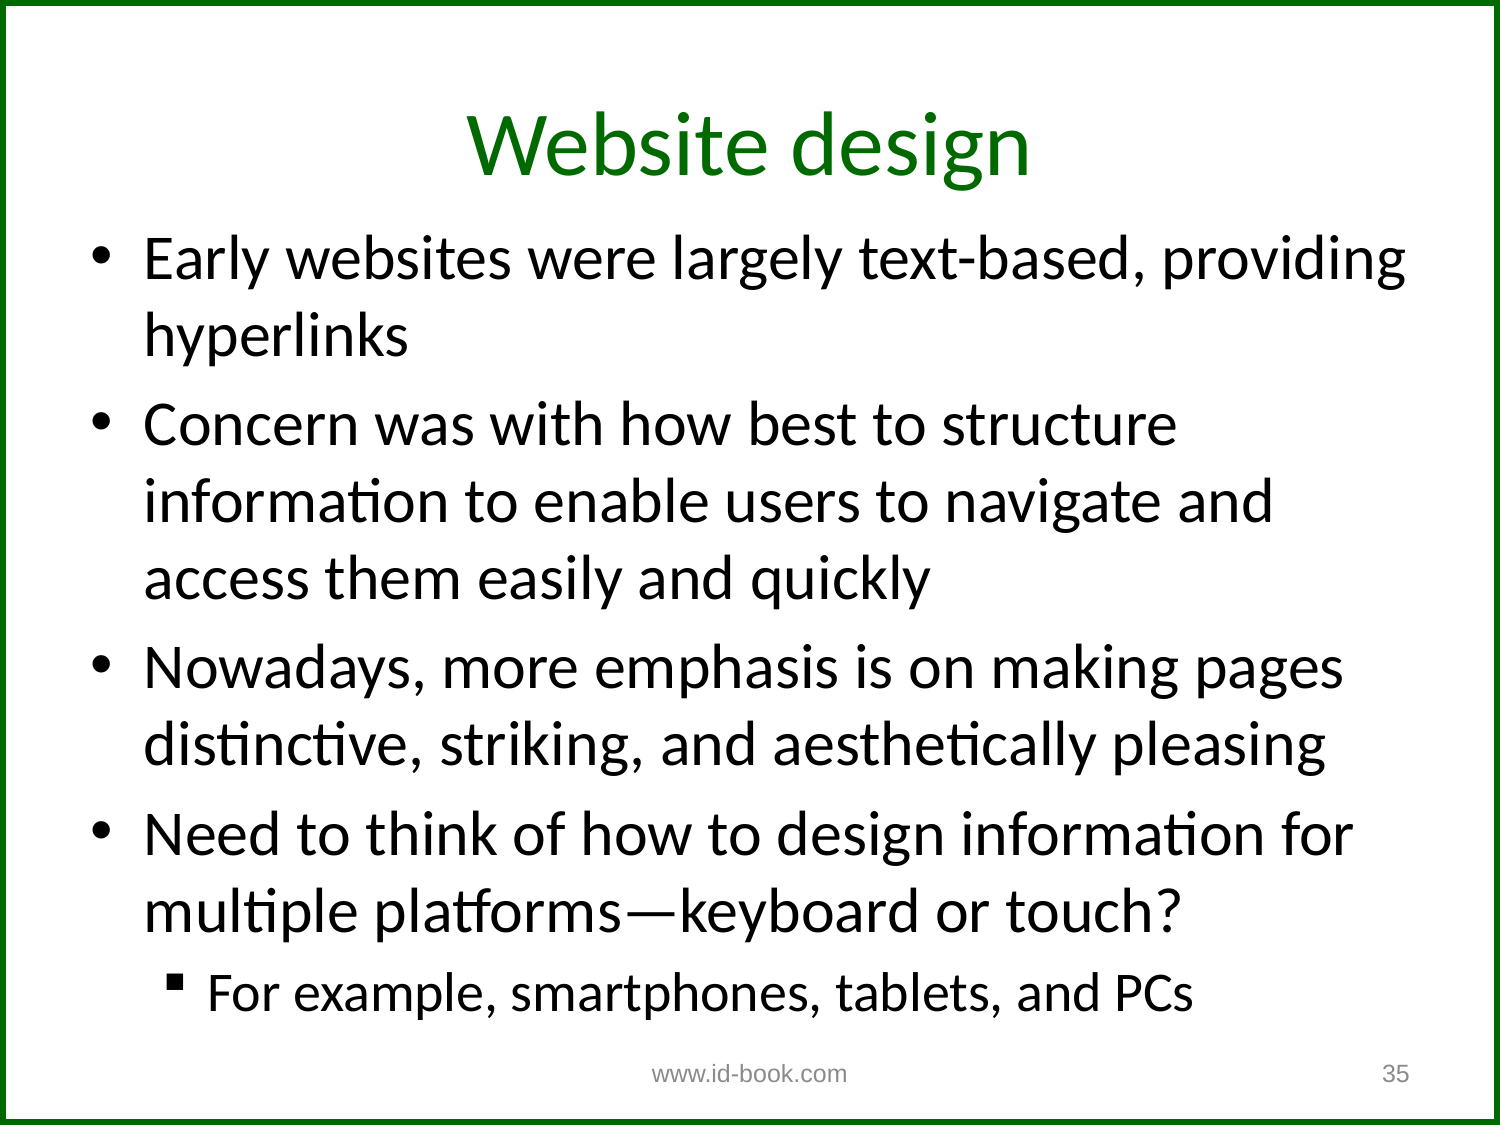

Website design
Early websites were largely text-based, providing hyperlinks
Concern was with how best to structure information to enable users to navigate and access them easily and quickly
Nowadays, more emphasis is on making pages distinctive, striking, and aesthetically pleasing
Need to think of how to design information for multiple platforms—keyboard or touch?
For example, smartphones, tablets, and PCs
www.id-book.com
35